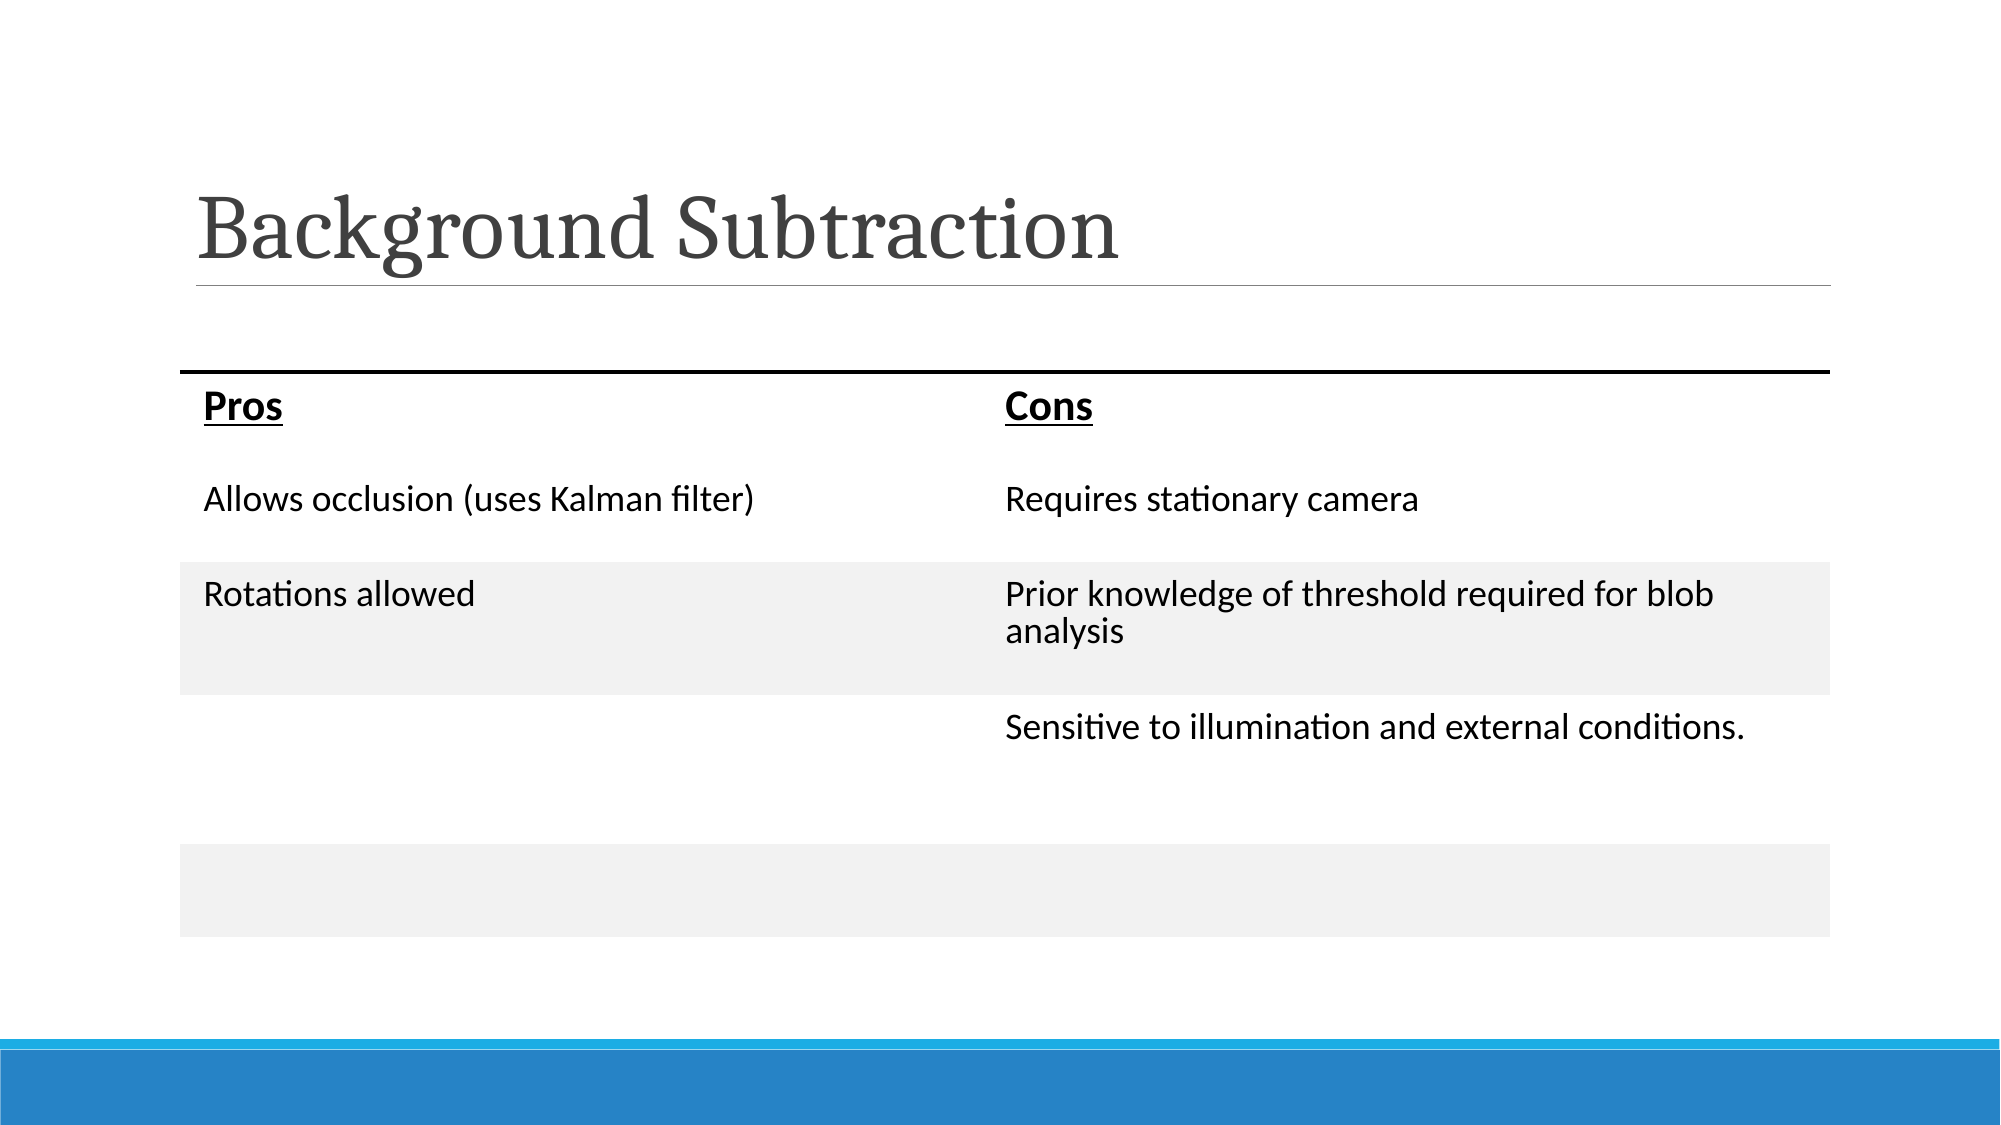

# Background Subtraction
| Pros | Cons |
| --- | --- |
| Allows occlusion (uses Kalman filter) | Requires stationary camera |
| Rotations allowed | Prior knowledge of threshold required for blob analysis |
|  | Sensitive to illumination and external conditions. |
|  |  |